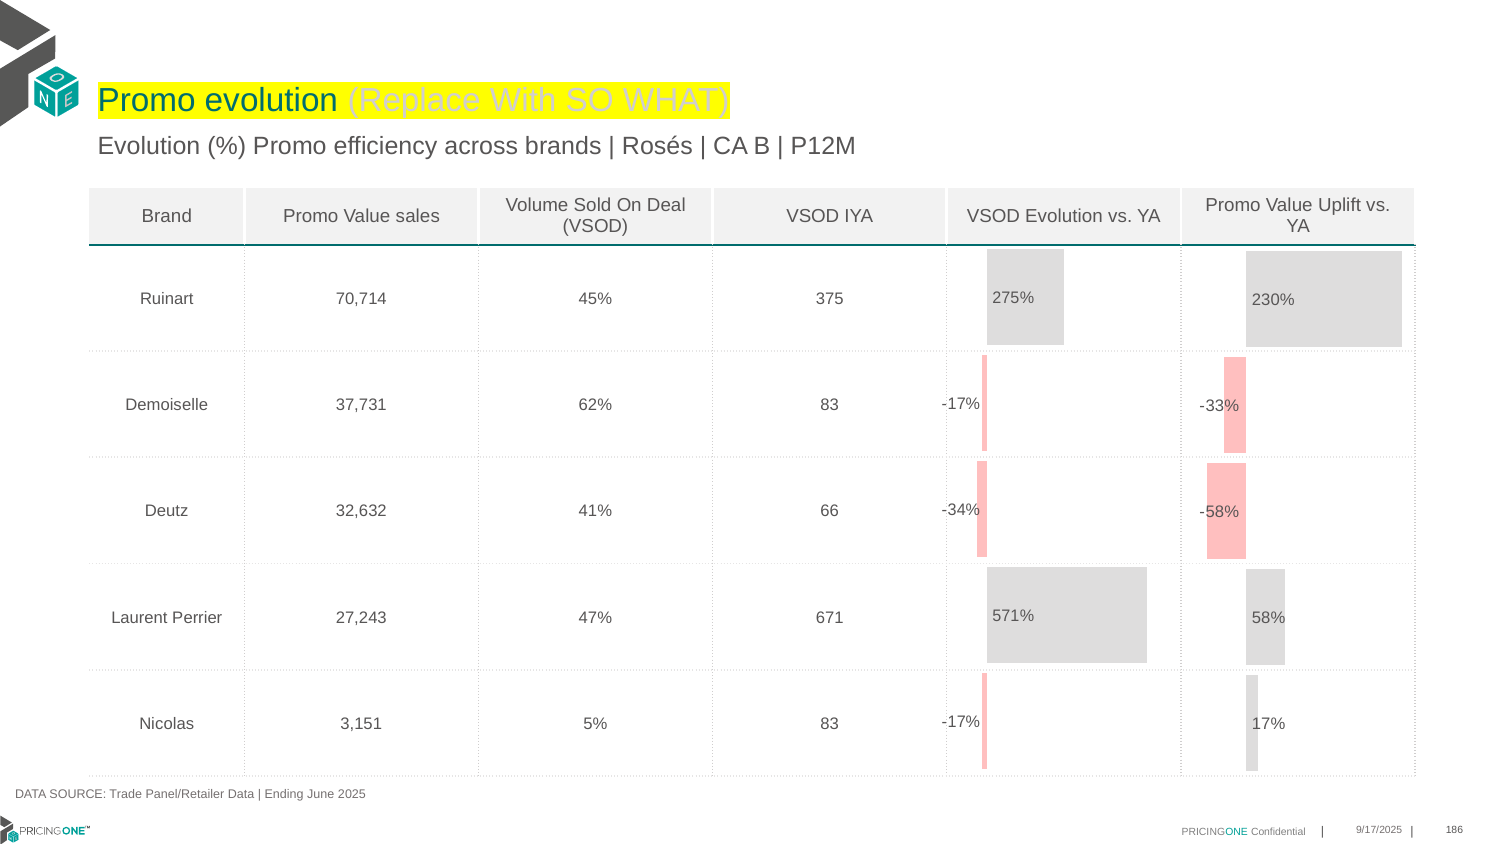

# Promo evolution (Replace With SO WHAT)
Evolution (%) Promo efficiency across brands | Rosés | CA B | P12M
| Brand | Promo Value sales | Volume Sold On Deal (VSOD) | VSOD IYA | VSOD Evolution vs. YA | Promo Value Uplift vs. YA |
| --- | --- | --- | --- | --- | --- |
| Ruinart | 70,714 | 45% | 375 |  |  |
| Demoiselle | 37,731 | 62% | 83 |  |  |
| Deutz | 32,632 | 41% | 66 |  |  |
| Laurent Perrier | 27,243 | 47% | 671 |  |  |
| Nicolas | 3,151 | 5% | 83 |  |  |

### Chart

| Category | VSOD Evaluation vs YA |
|---|---|
| Ruinart | 2.75 |
| Demoiselle | -0.17300000000000004 |
| Deutz | -0.33899999999999997 |
| Laurent Perrier | 5.714 |
| Nicolas | -0.16700000000000004 |

### Chart

| Category | Promo Value Uplift vs YA |
|---|---|
| Ruinart | 2.3012119918777523 |
| Demoiselle | -0.3295891251324542 |
| Deutz | -0.5800412115970229 |
| Laurent Perrier | 0.5764593687642281 |
| Nicolas | 0.17375735513801516 |
DATA SOURCE: Trade Panel/Retailer Data | Ending June 2025

9/17/2025
186